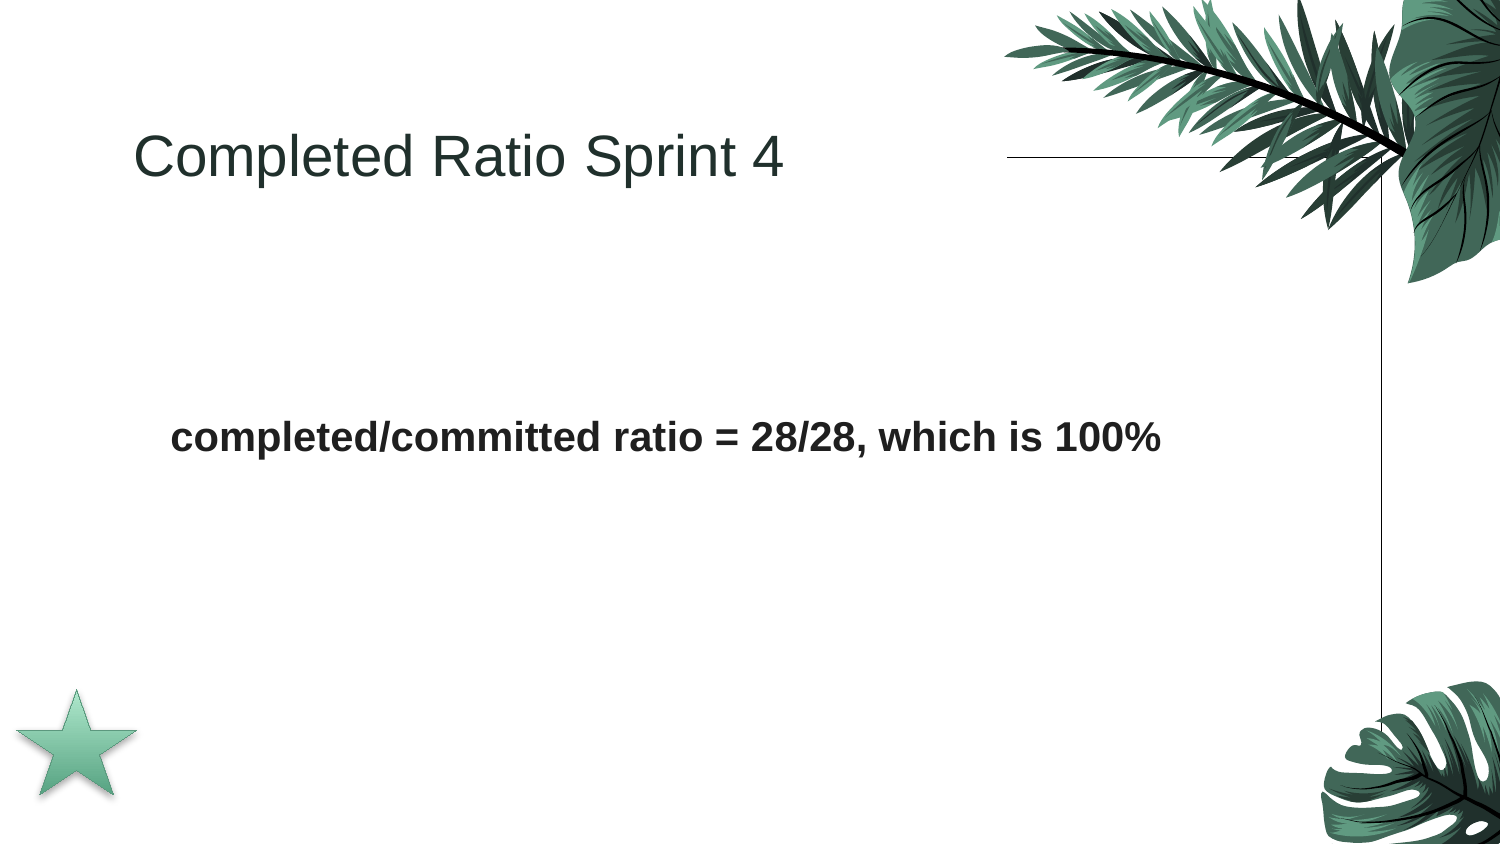

# Completed Ratio Sprint 4
completed/committed ratio = 28/28, which is 100%